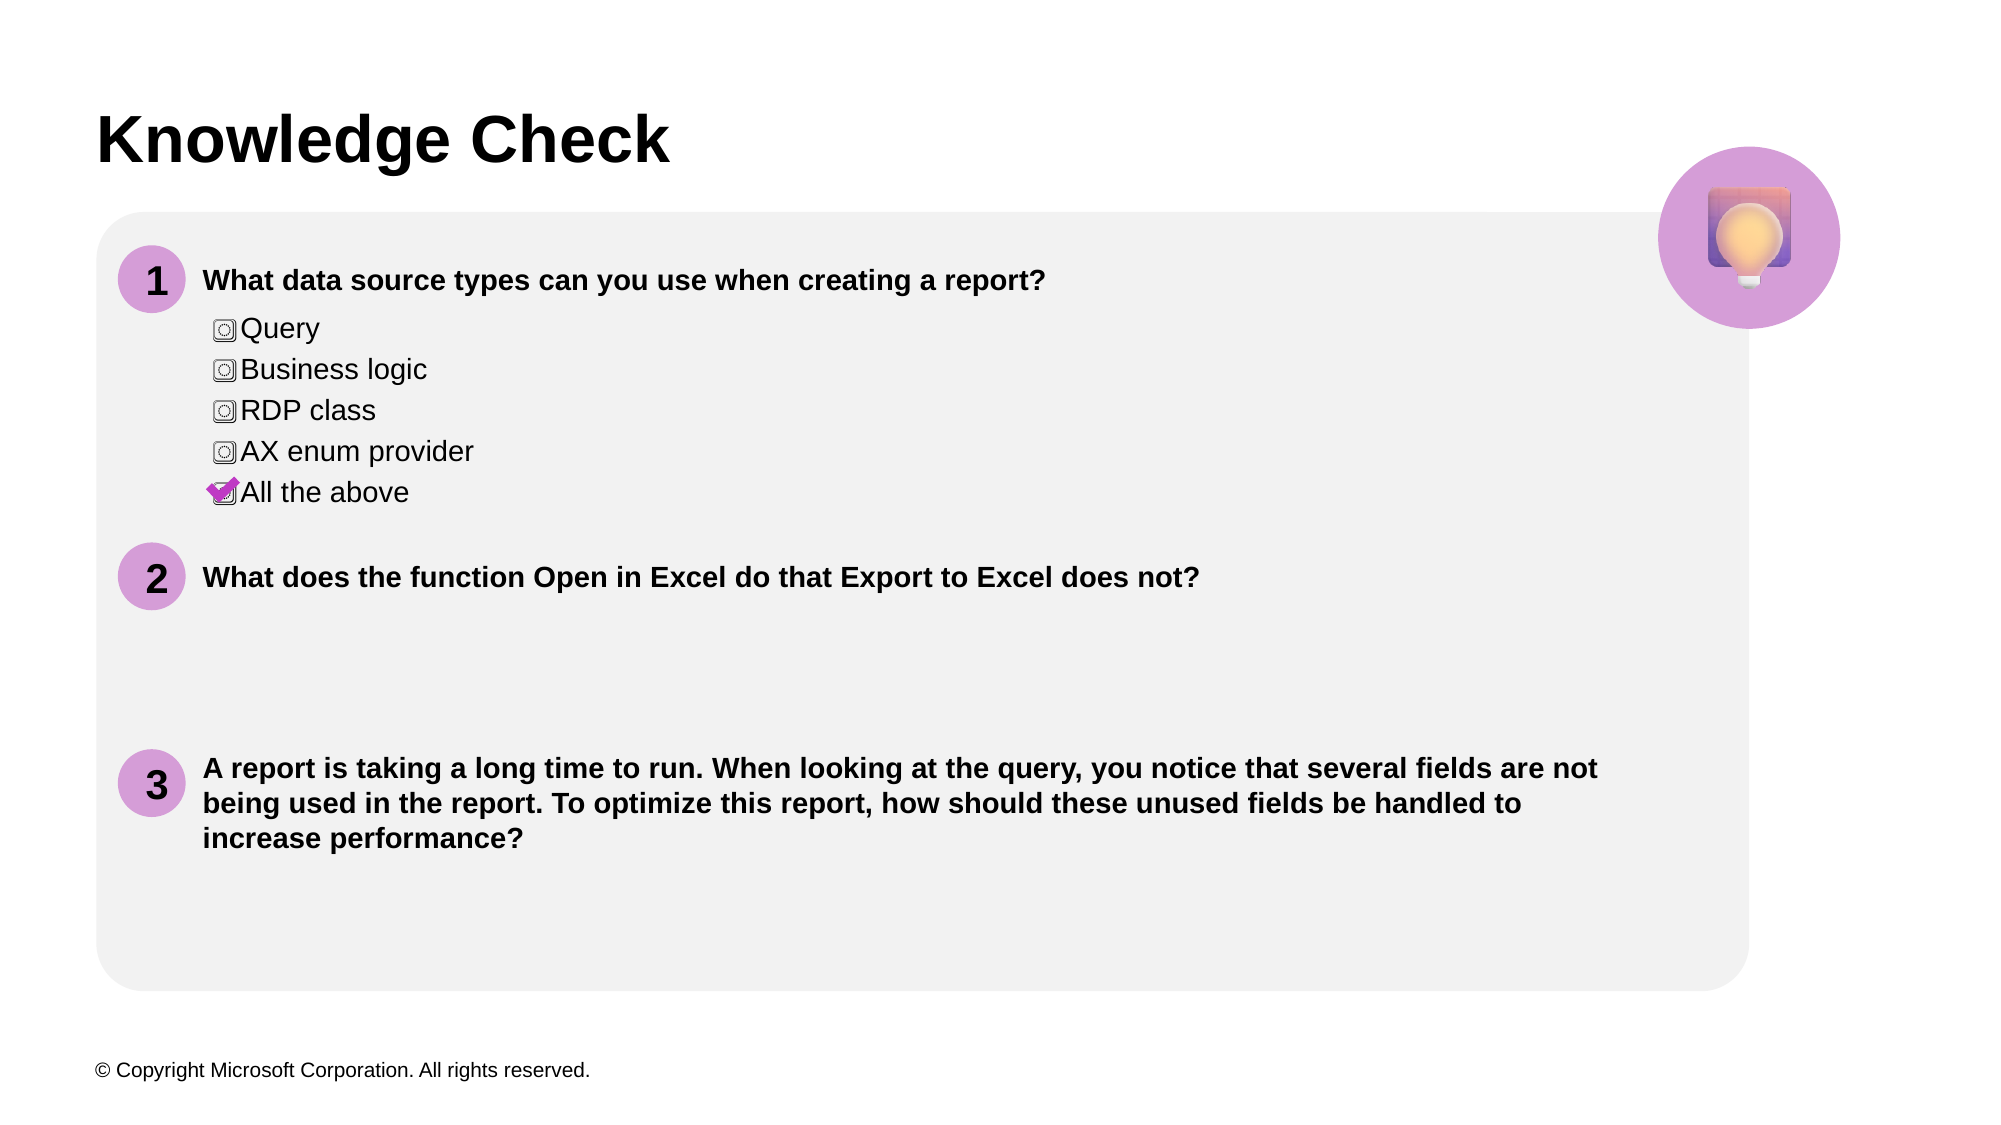

# Knowledge Check
1
What data source types can you use when creating a report?
Query
Business logic
RDP class
AX enum provider
All the above

2
What does the function Open in Excel do that Export to Excel does not?
3
A report is taking a long time to run. When looking at the query, you notice that several fields are not being used in the report. To optimize this report, how should these unused fields be handled to increase performance?